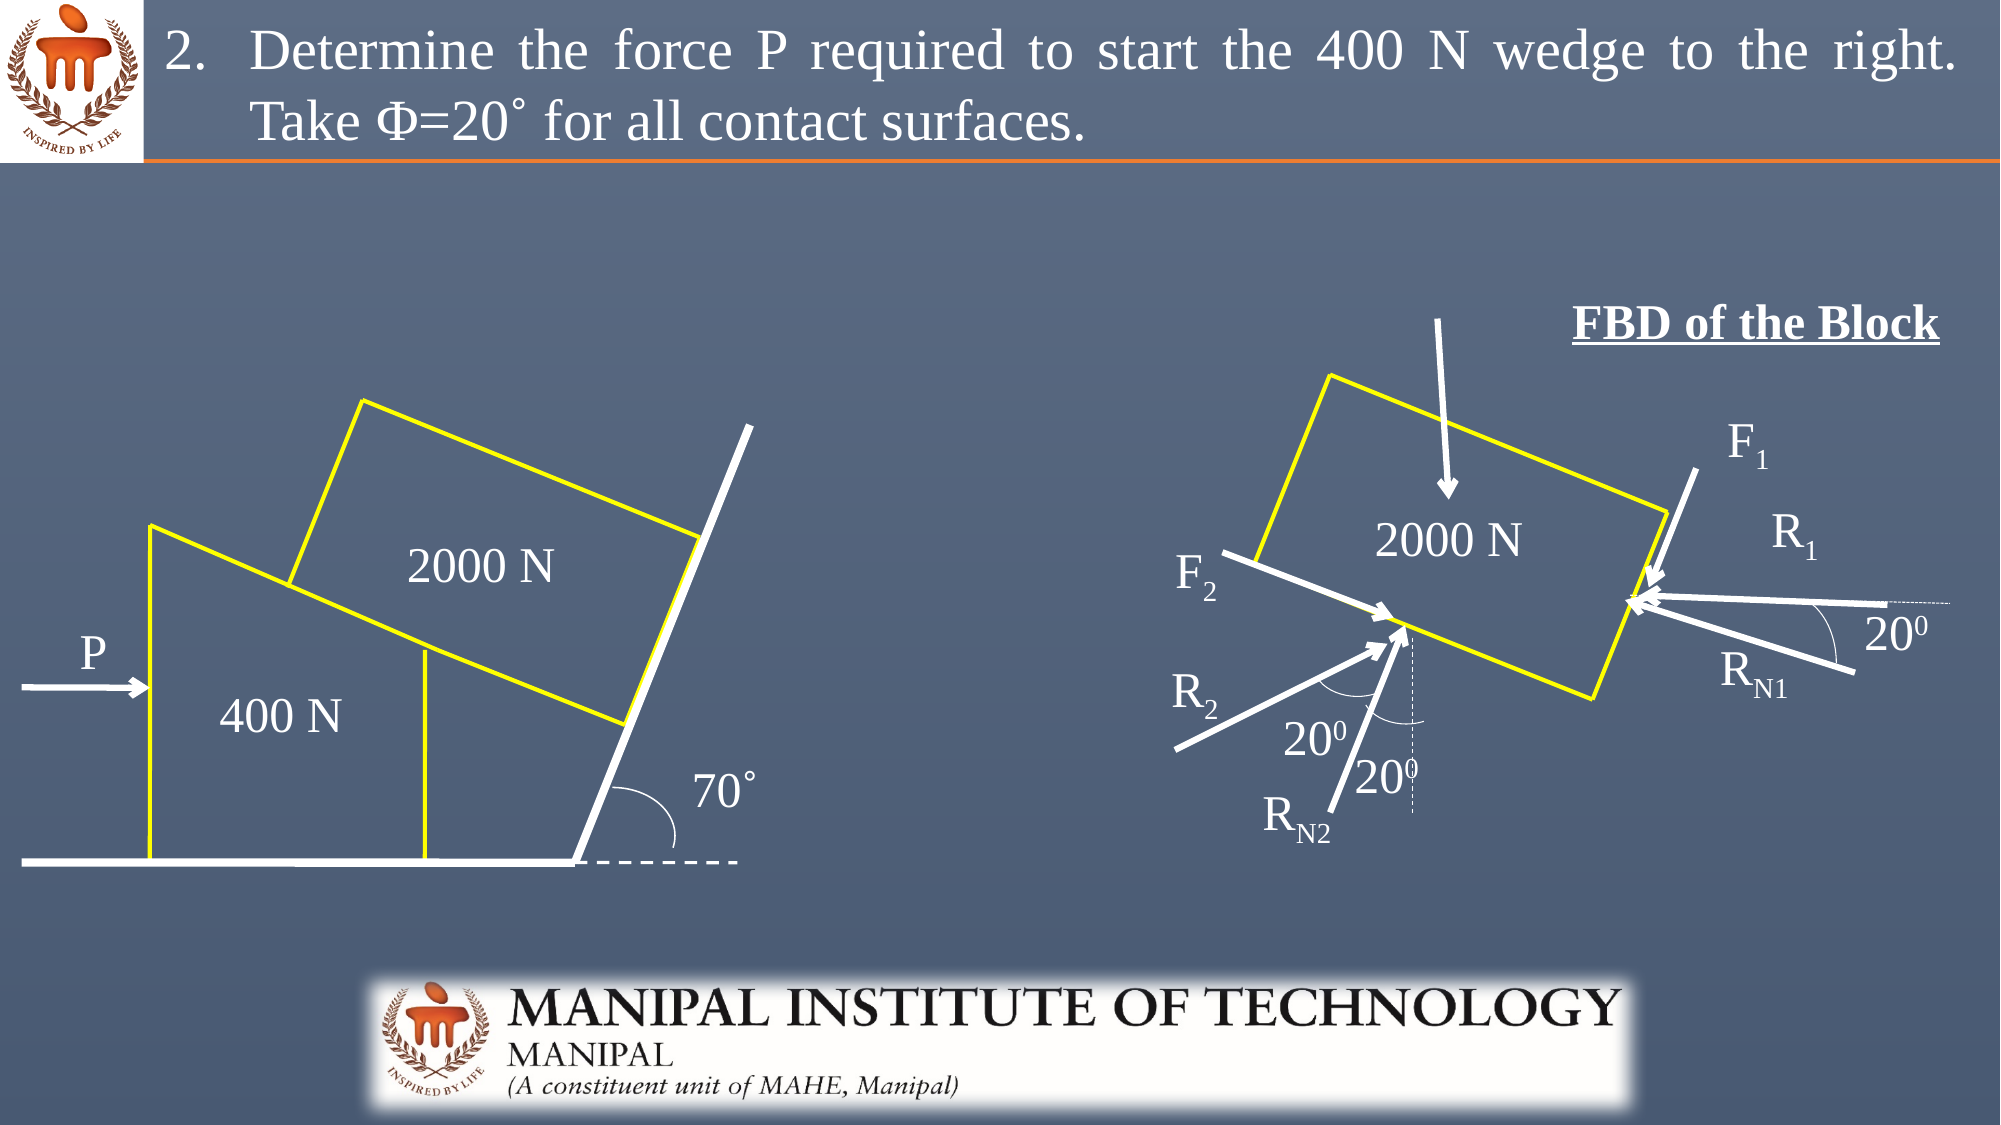

Determine the force P required to start the 400 N wedge to the right. Take Φ=20˚ for all contact surfaces.
FBD of the Block
F1
R1
2000 N
2000 N
F2
200

P
RN1

R2

400 N
200
200
70˚
RN2